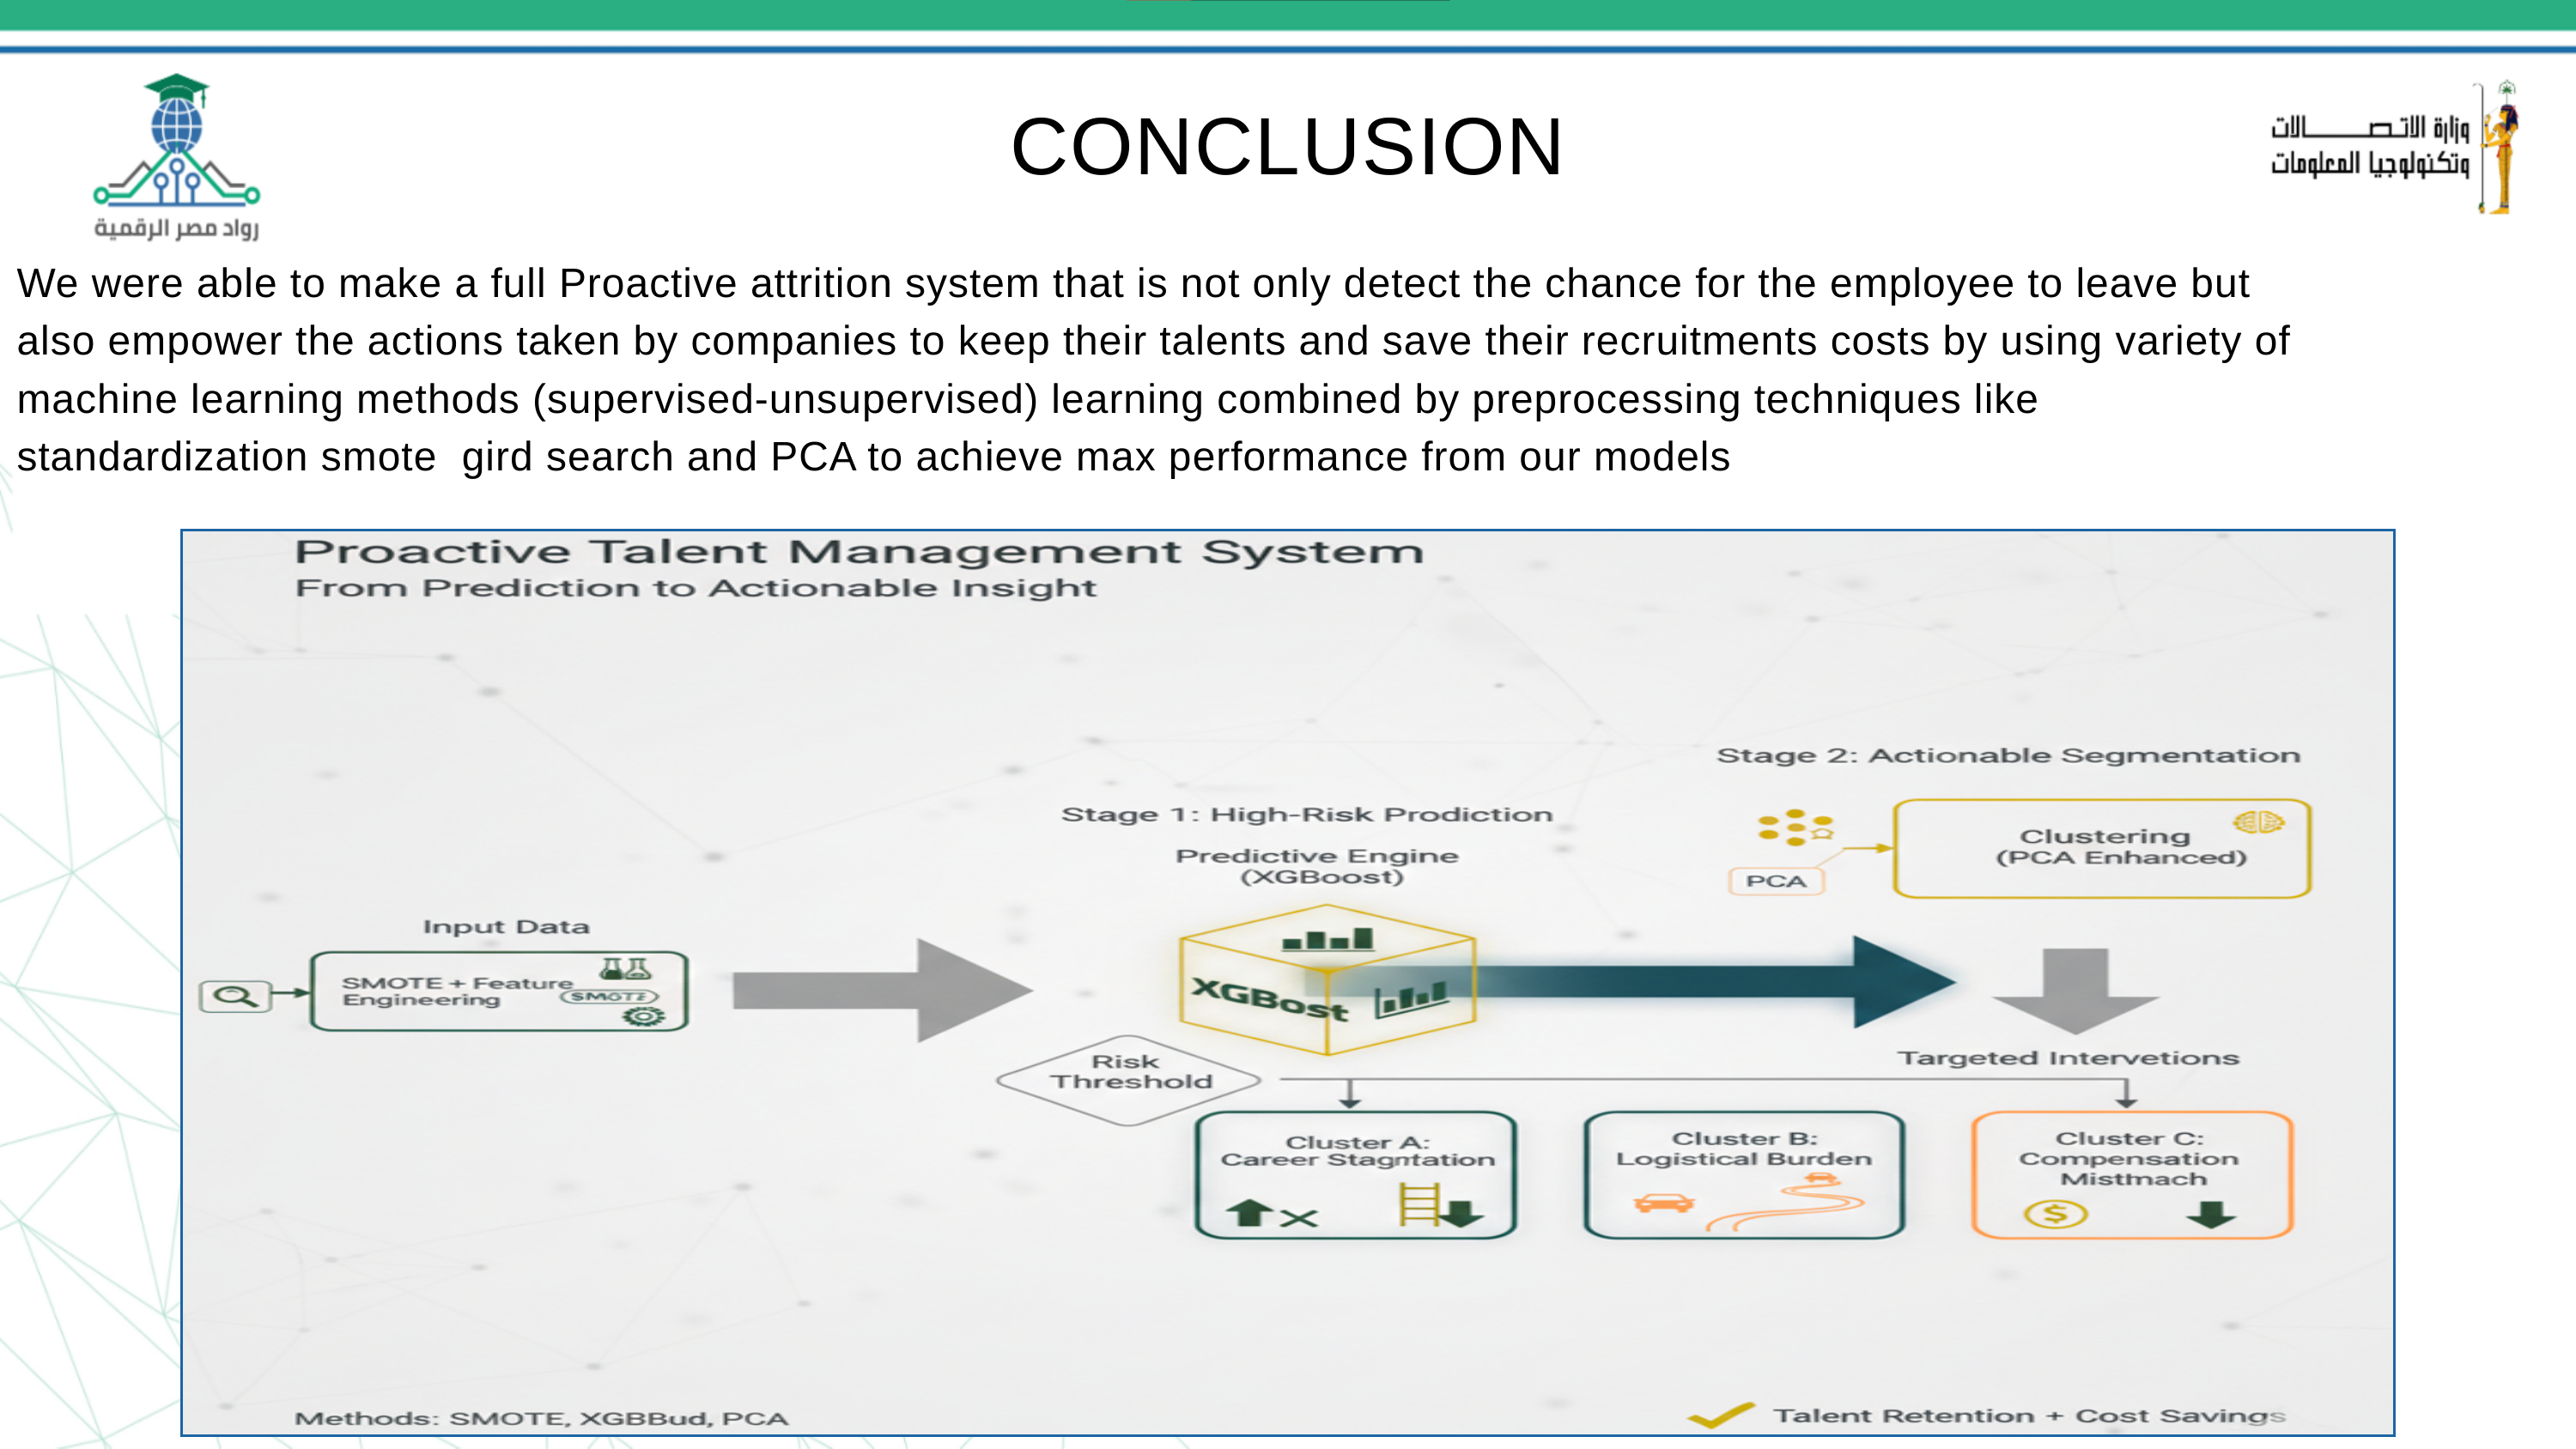

CONCLUSION
We were able to make a full Proactive attrition system that is not only detect the chance for the employee to leave but also empower the actions taken by companies to keep their talents and save their recruitments costs by using variety of machine learning methods (supervised-unsupervised) learning combined by preprocessing techniques like standardization smote  gird search and PCA to achieve max performance from our models